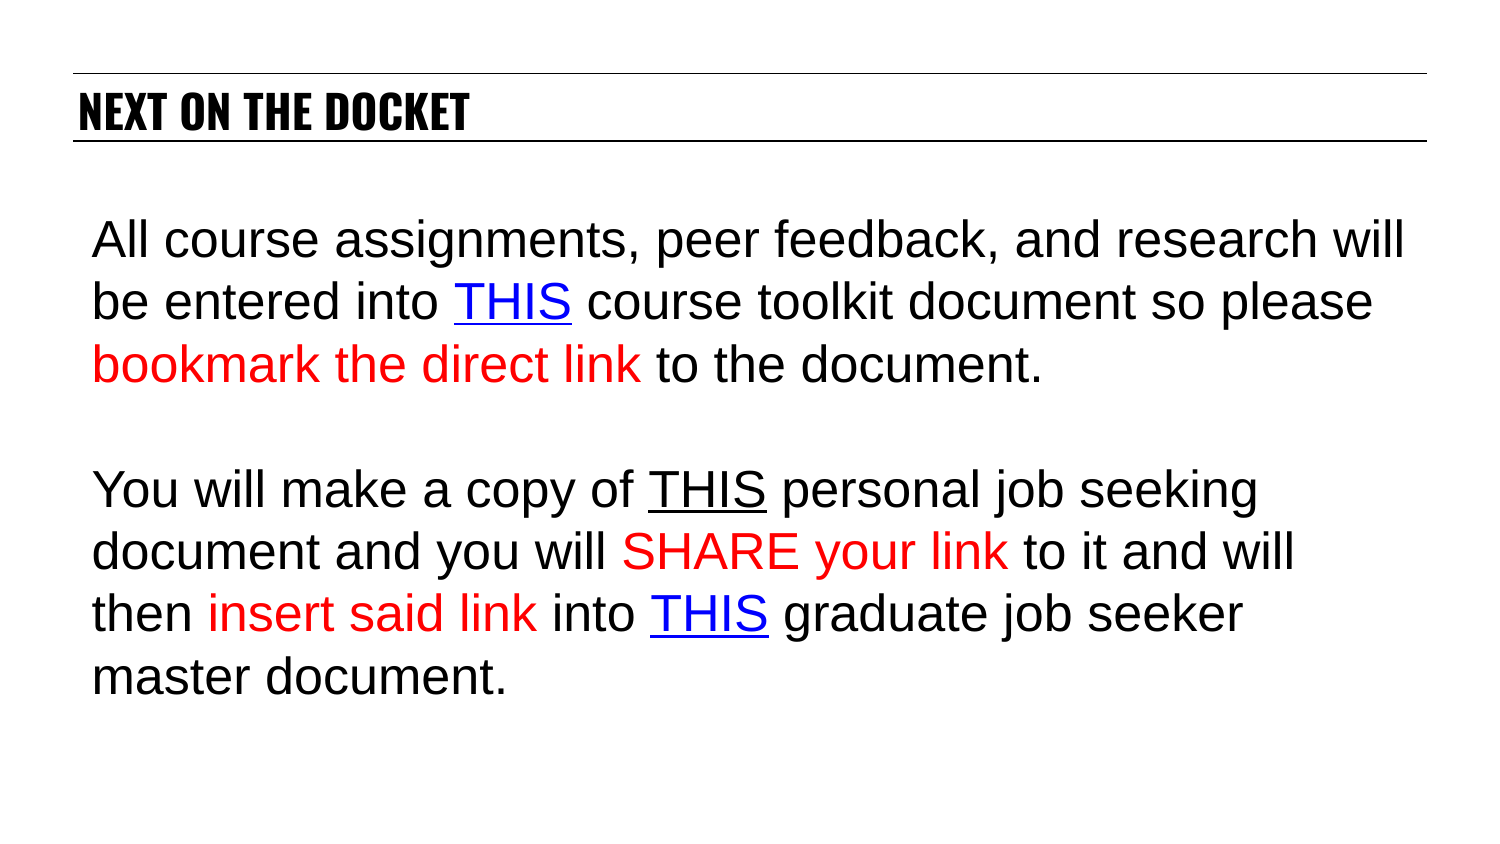

NEXT ON THE DOCKET
All course assignments, peer feedback, and research will be entered into THIS course toolkit document so please bookmark the direct link to the document.

You will make a copy of THIS personal job seeking document and you will SHARE your link to it and will then insert said link into THIS graduate job seeker master document.